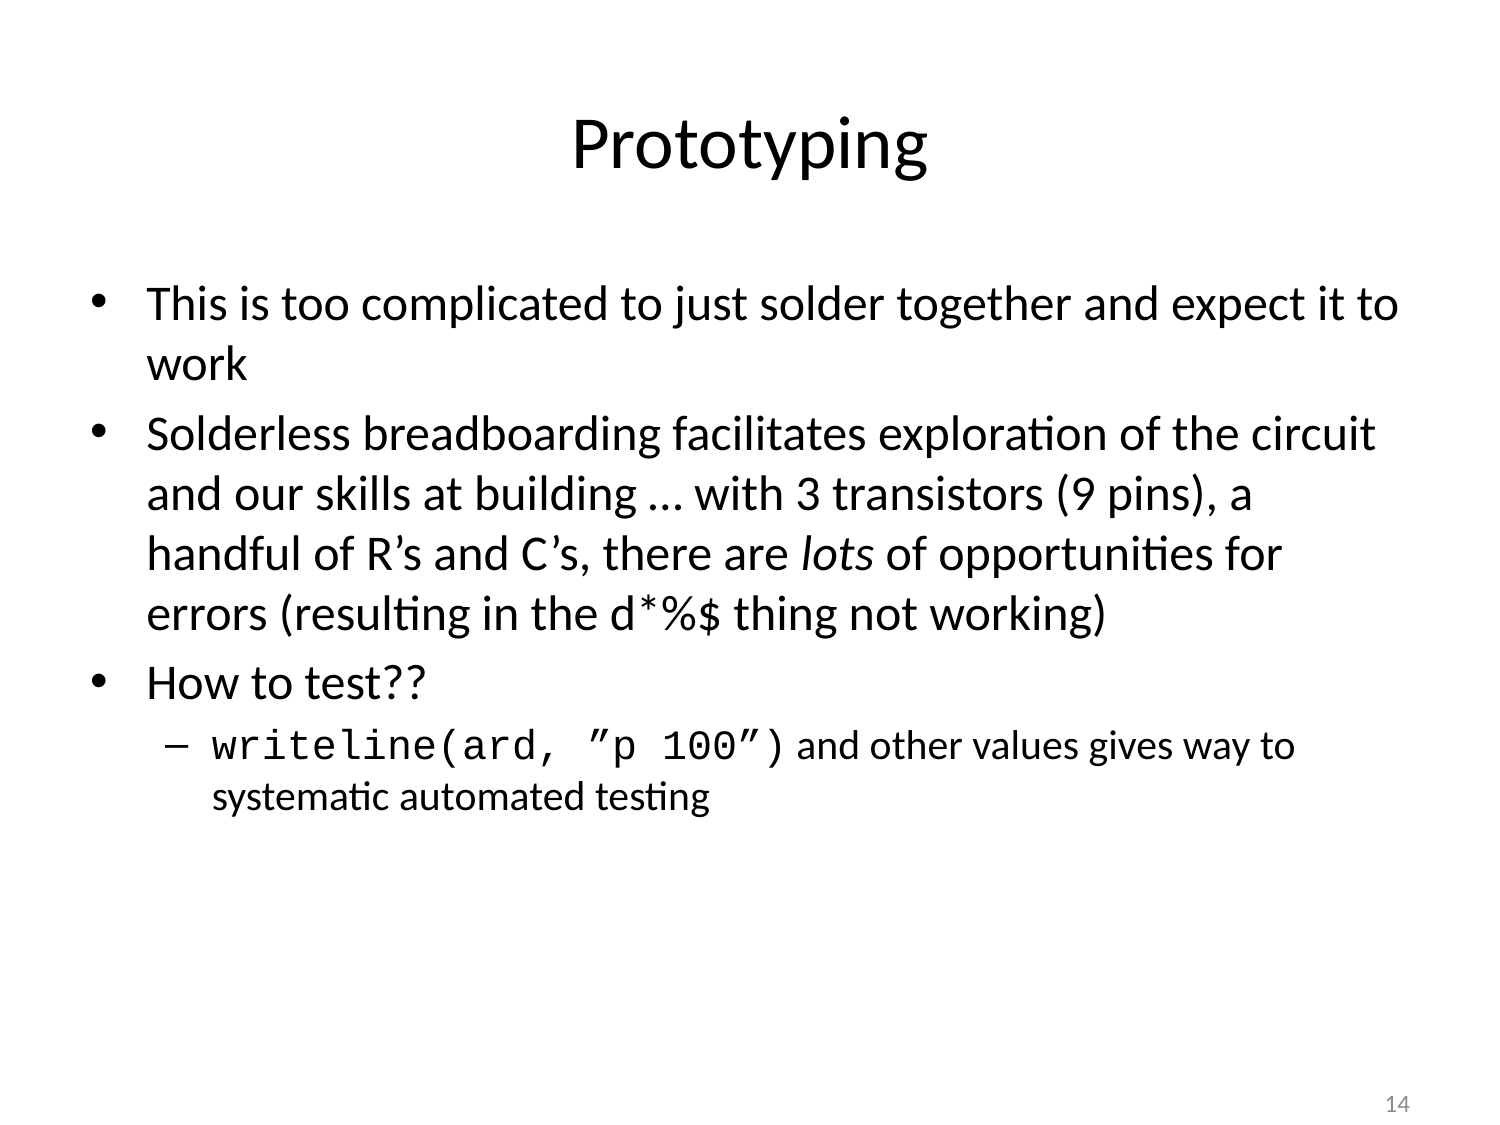

# Prototyping
This is too complicated to just solder together and expect it to work
Solderless breadboarding facilitates exploration of the circuit and our skills at building … with 3 transistors (9 pins), a handful of R’s and C’s, there are lots of opportunities for errors (resulting in the d*%$ thing not working)
How to test??
writeline(ard, ”p 100”) and other values gives way to systematic automated testing
14